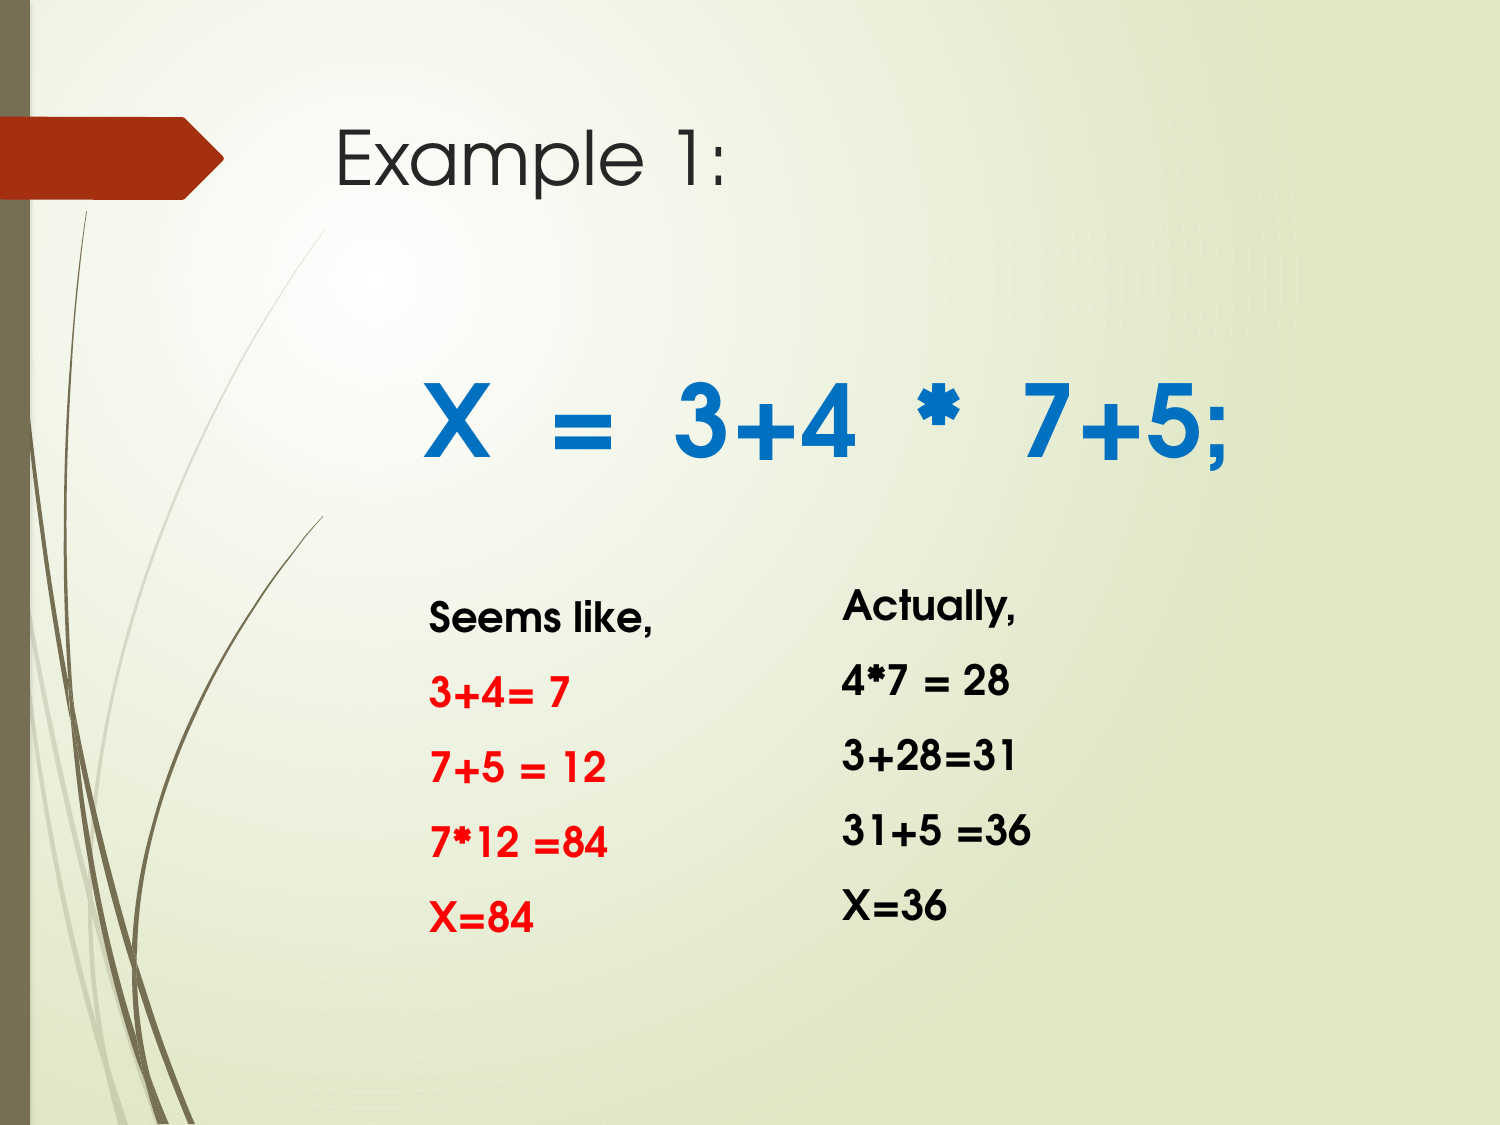

# Example 1:
X  =  3+4  *  7+5;

Seems like,
3+4= 7
7+5 = 12
7*12 =84
X=84

Actually,
4*7 = 28
3+28=31
31+5 =36
X=36